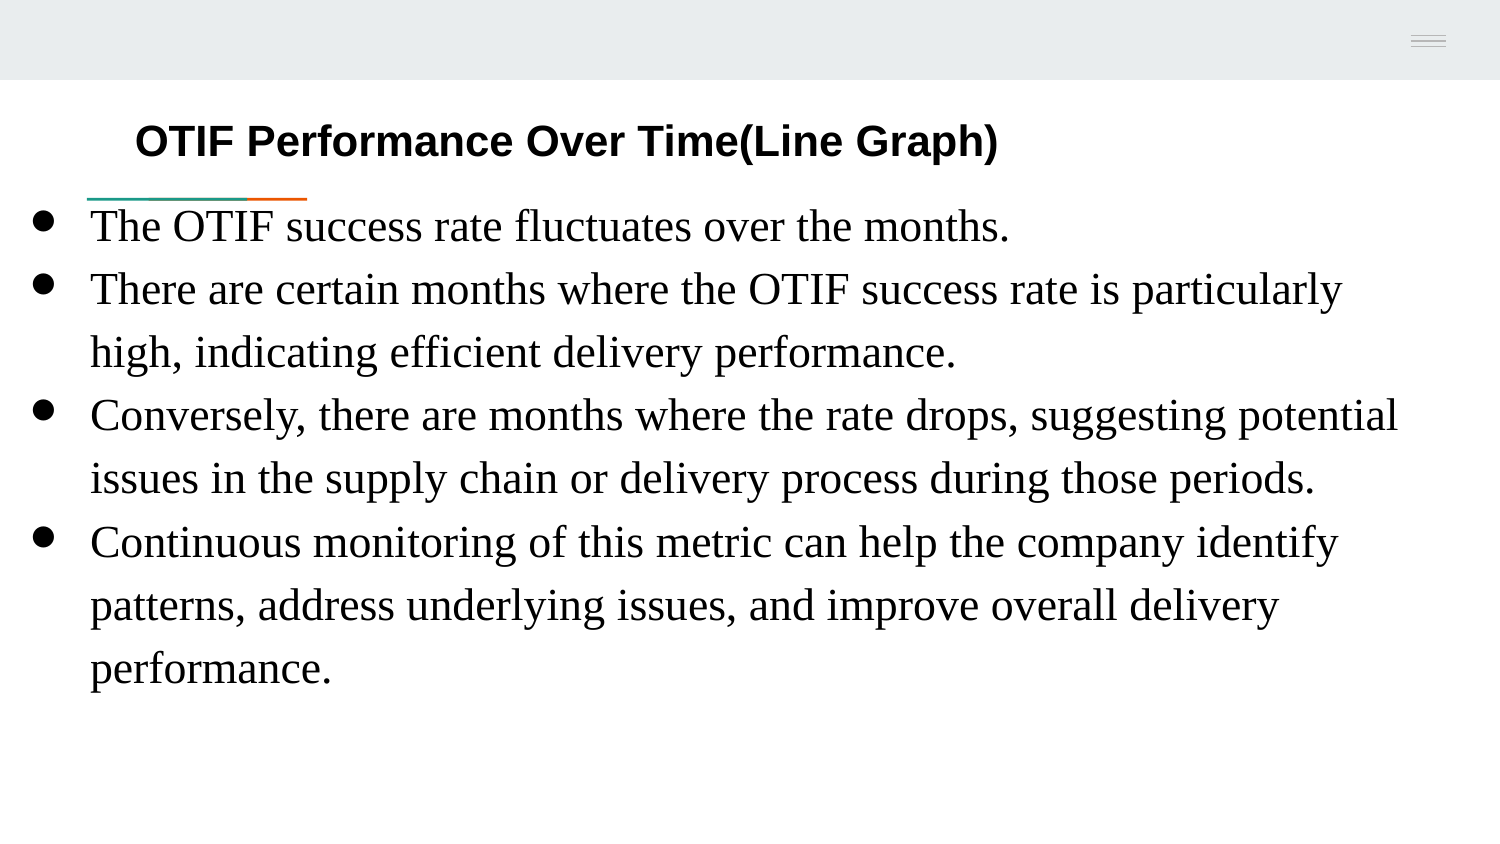

# OTIF Performance Over Time(Line Graph)
The OTIF success rate fluctuates over the months.
There are certain months where the OTIF success rate is particularly high, indicating efficient delivery performance.
Conversely, there are months where the rate drops, suggesting potential issues in the supply chain or delivery process during those periods.
Continuous monitoring of this metric can help the company identify patterns, address underlying issues, and improve overall delivery performance.